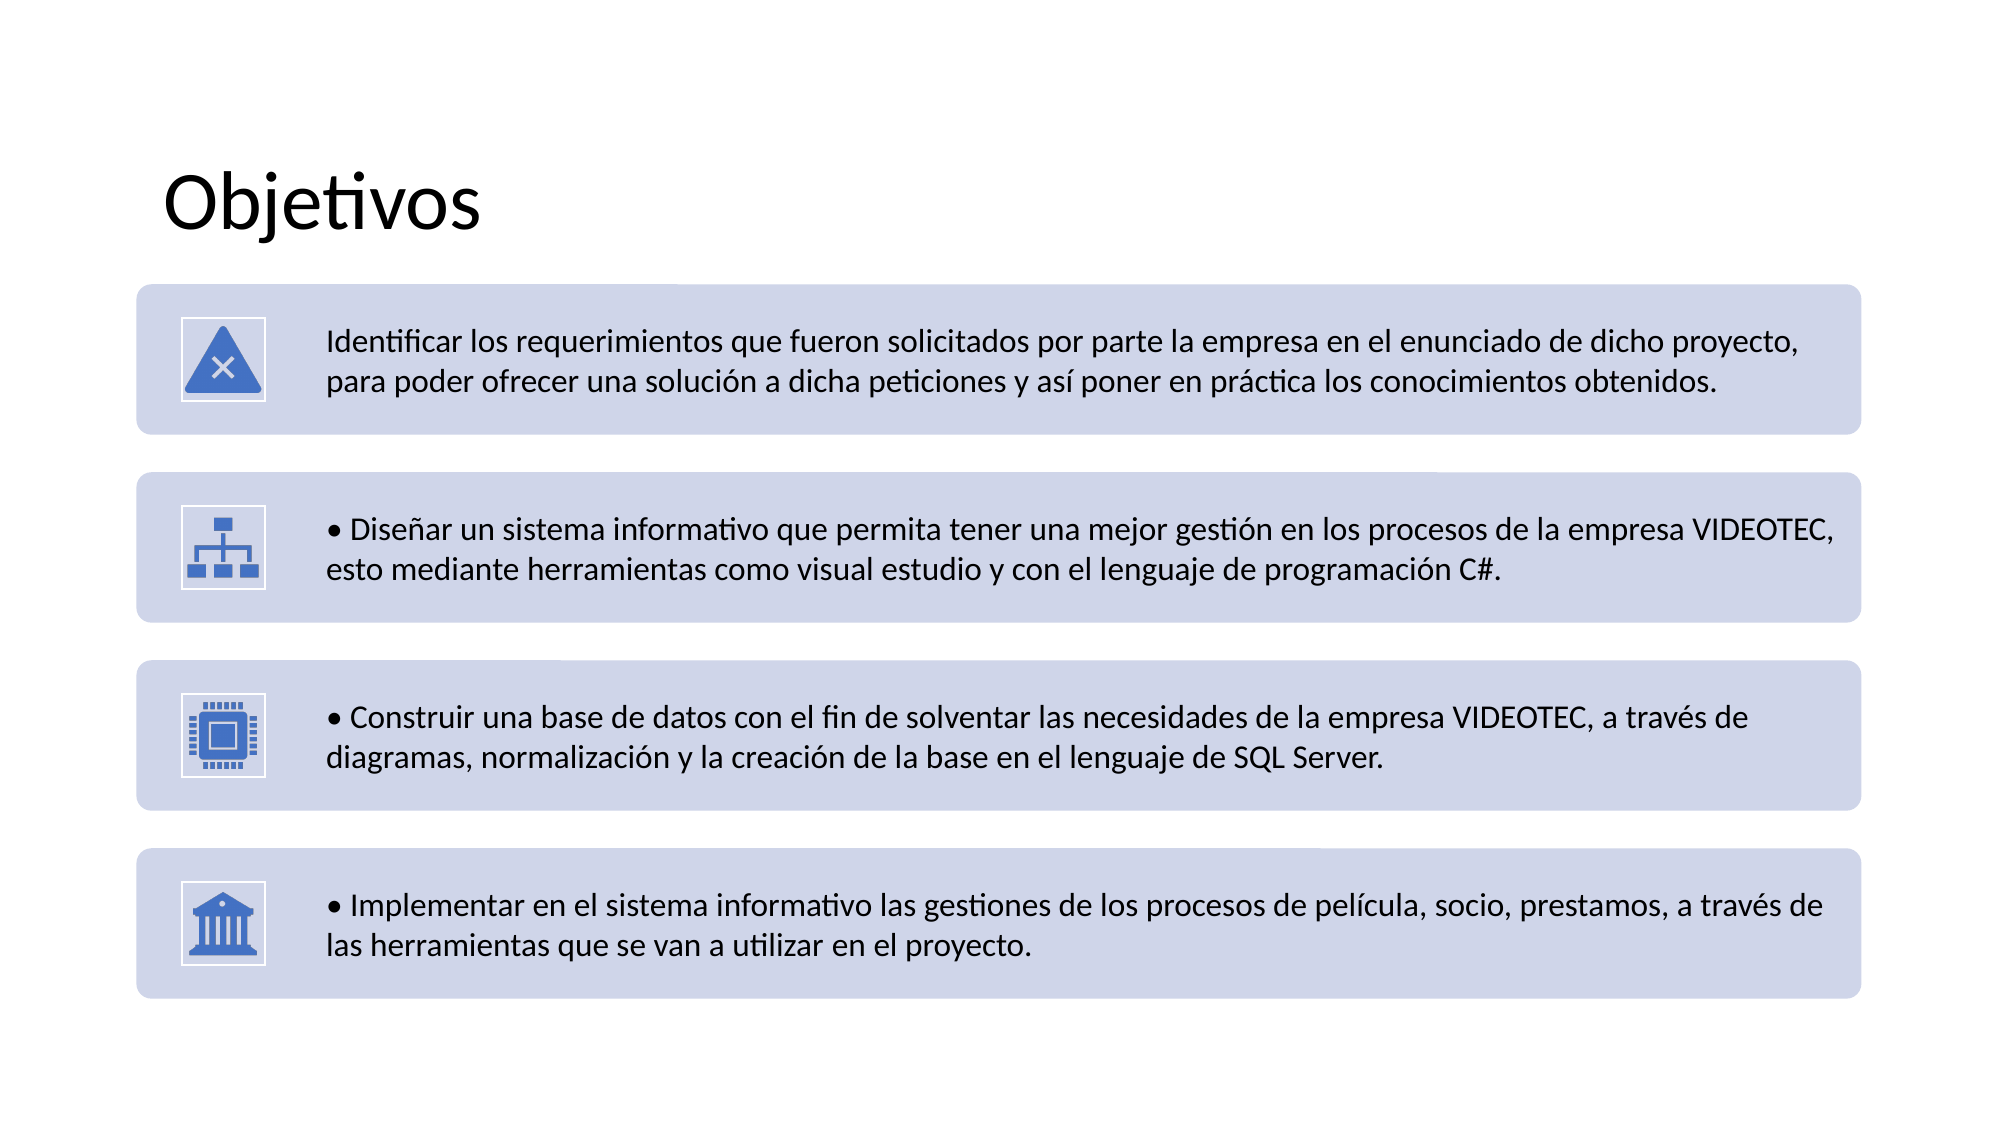

# Objetivos
Identificar los requerimientos que fueron solicitados por parte la empresa en el enunciado de dicho proyecto, para poder ofrecer una solución a dicha peticiones y así poner en práctica los conocimientos obtenidos.
• Diseñar un sistema informativo que permita tener una mejor gestión en los procesos de la empresa VIDEOTEC, esto mediante herramientas como visual estudio y con el lenguaje de programación C#.
• Construir una base de datos con el fin de solventar las necesidades de la empresa VIDEOTEC, a través de diagramas, normalización y la creación de la base en el lenguaje de SQL Server.
• Implementar en el sistema informativo las gestiones de los procesos de película, socio, prestamos, a través de las herramientas que se van a utilizar en el proyecto.